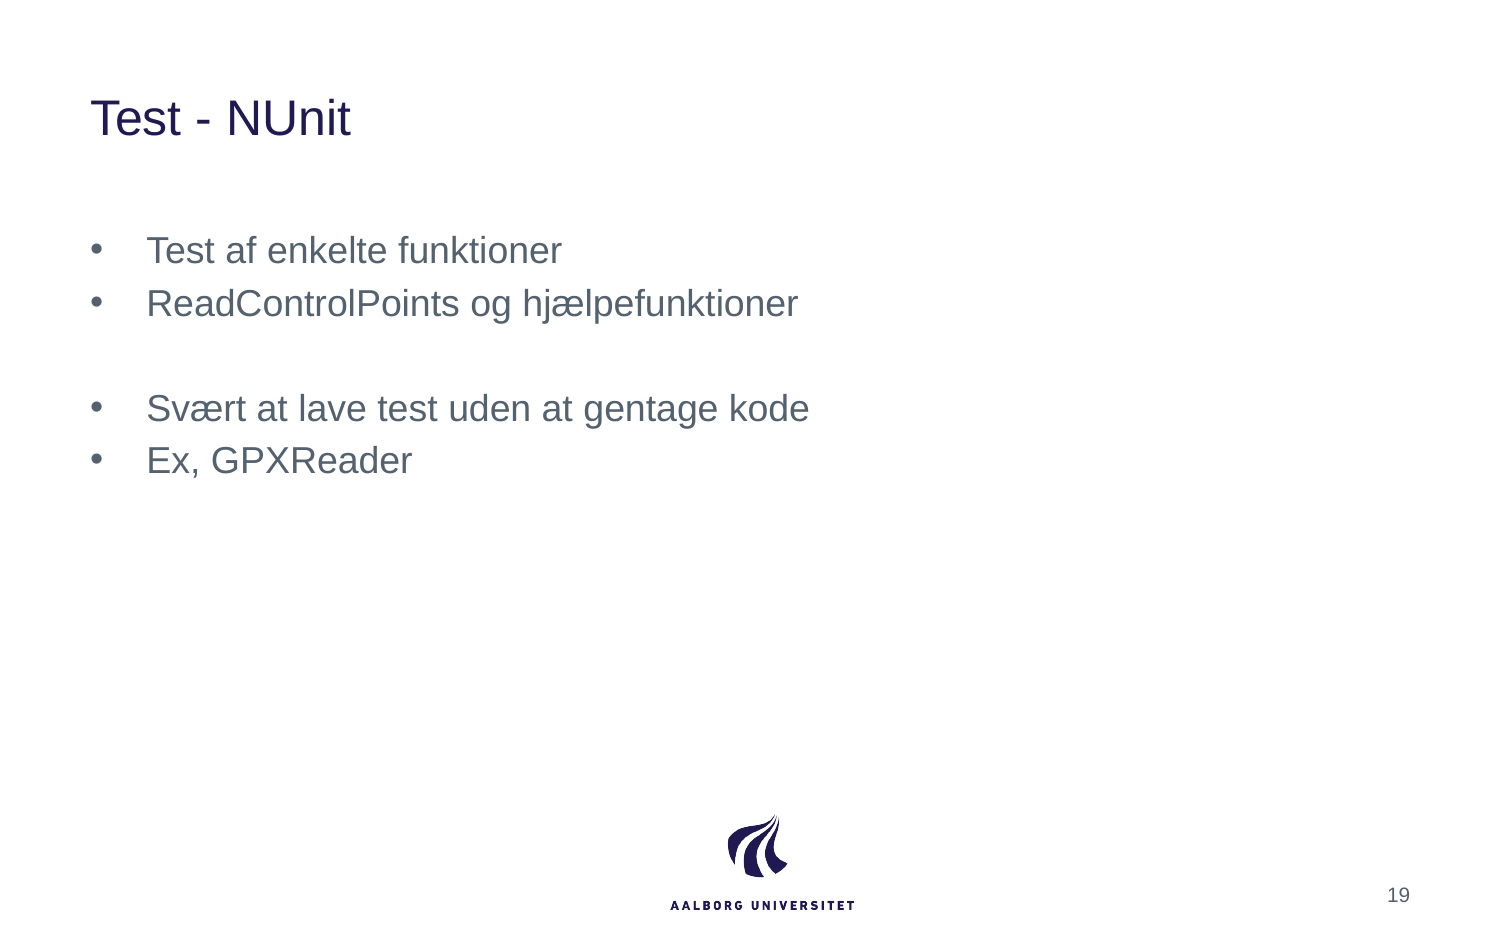

# Test - NUnit
Test af enkelte funktioner
ReadControlPoints og hjælpefunktioner

Svært at lave test uden at gentage kode
Ex, GPXReader
19